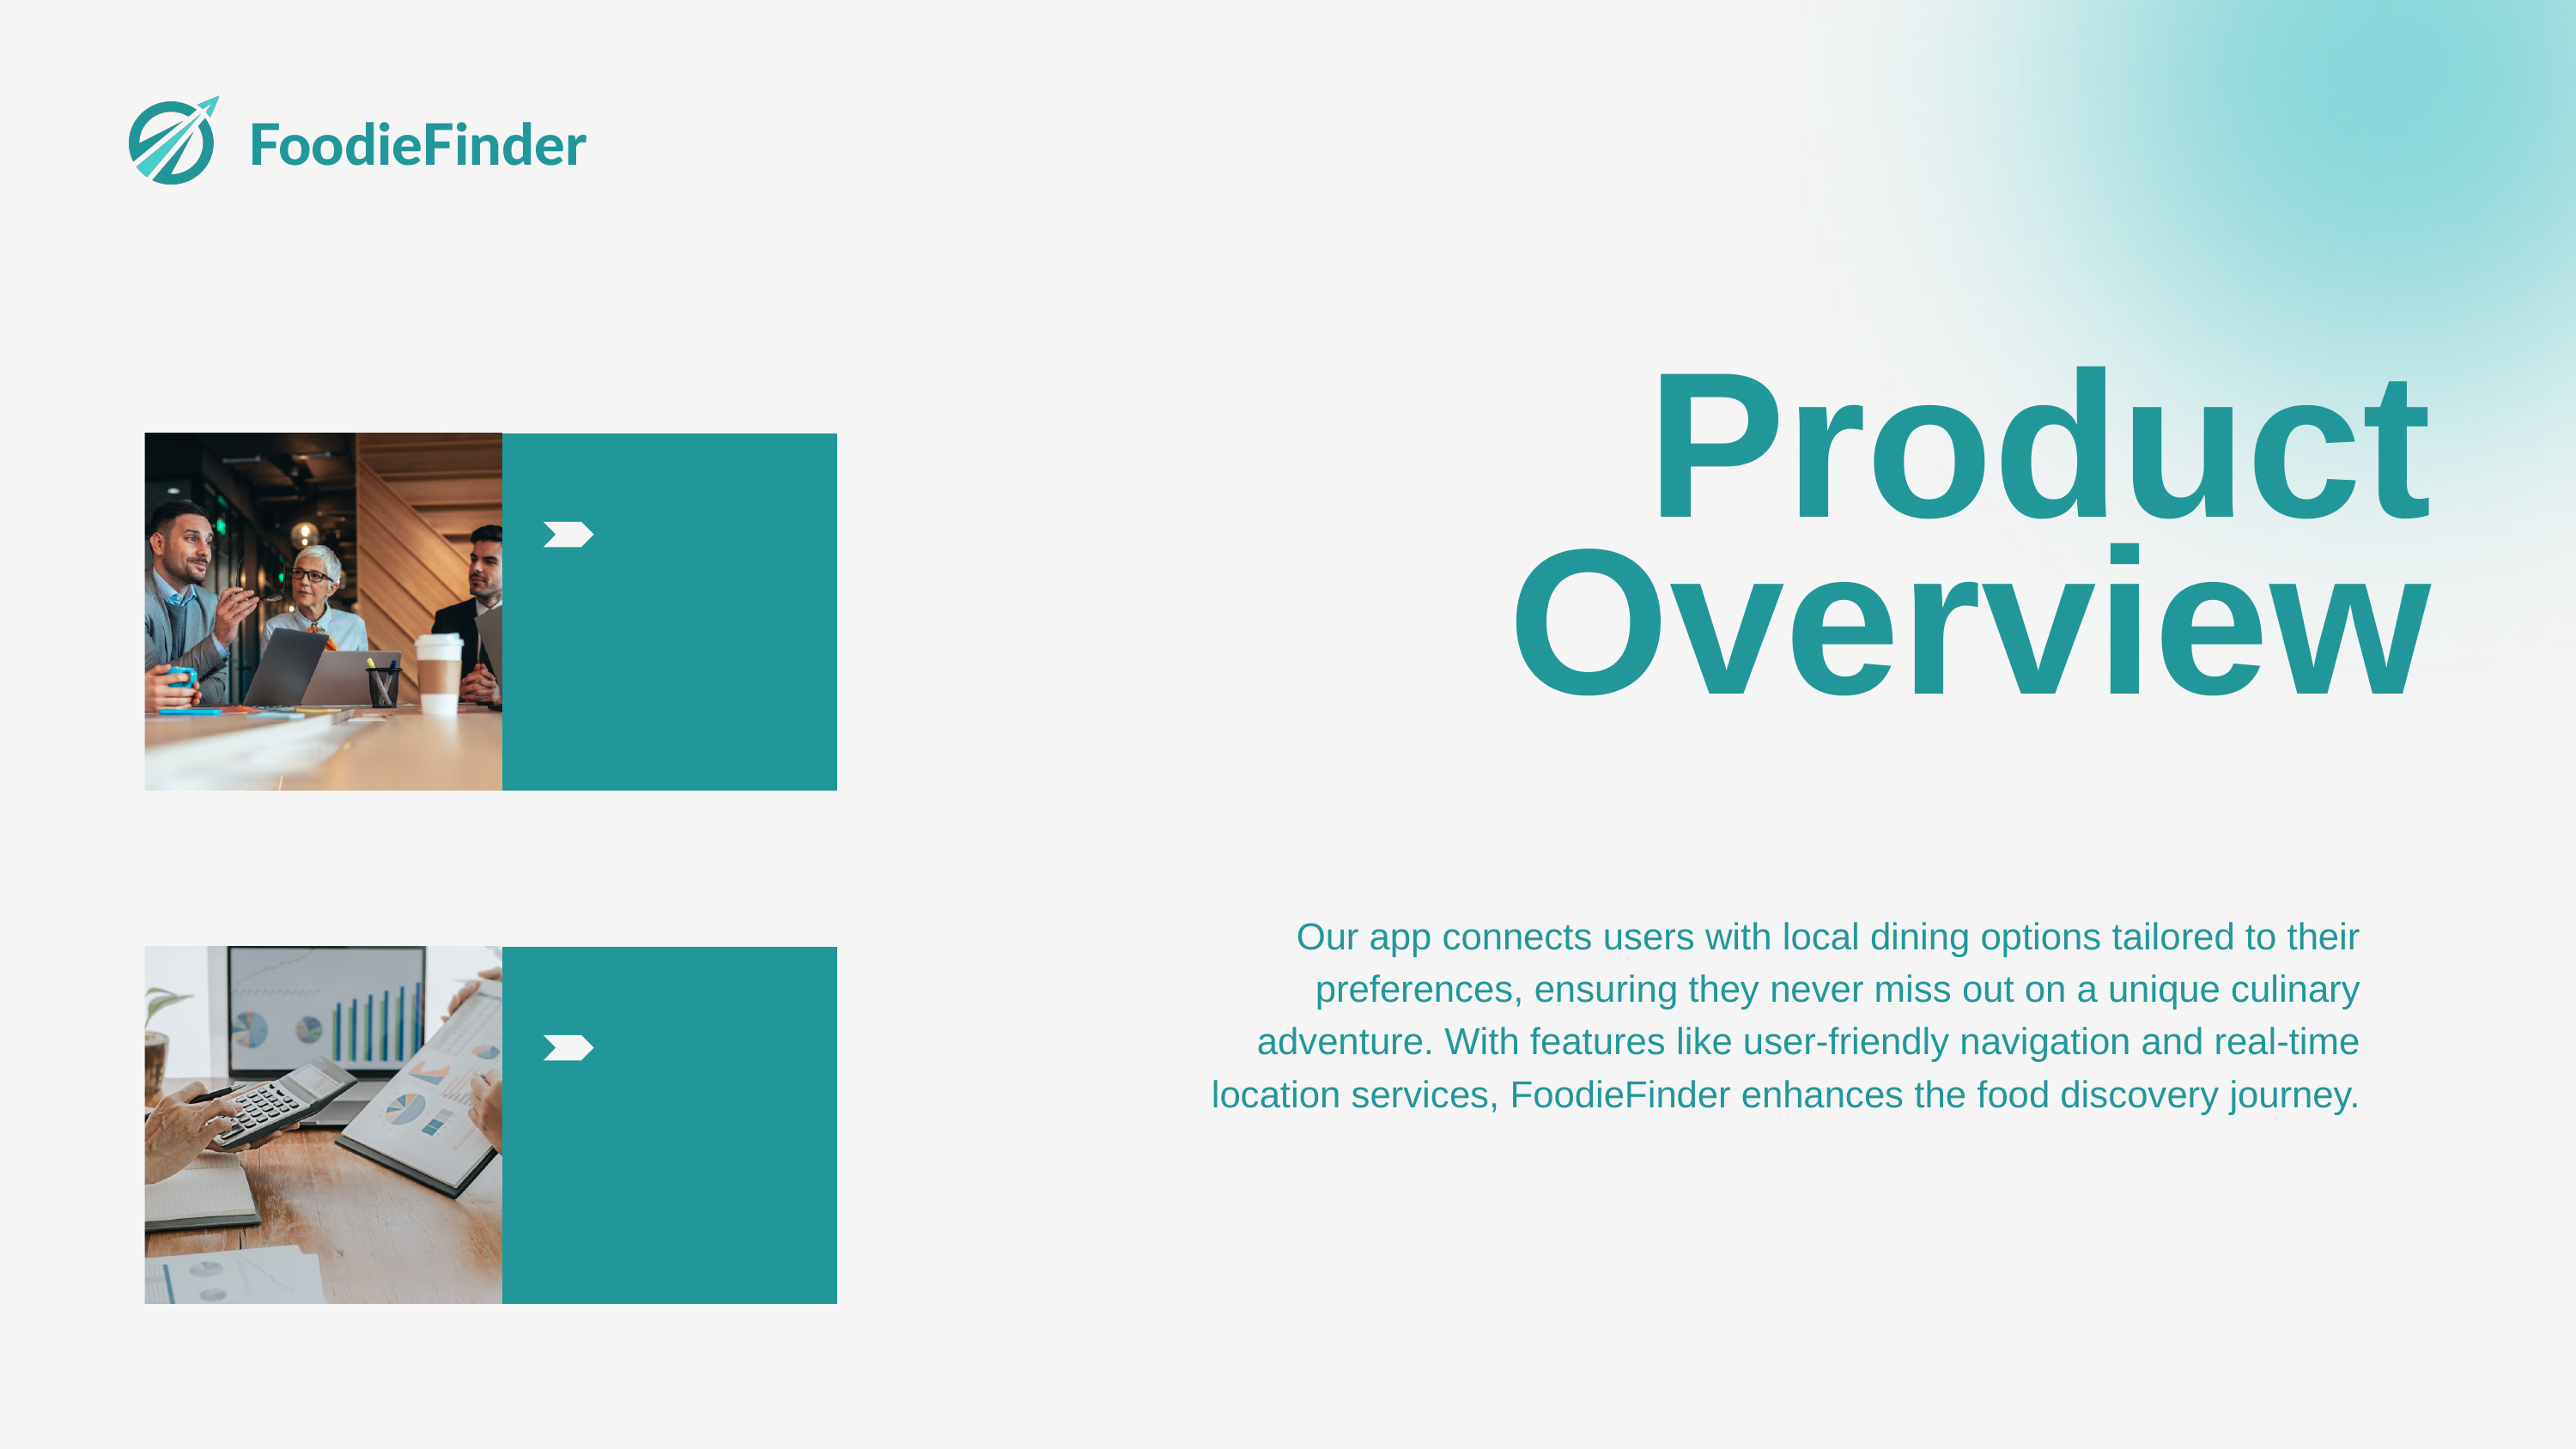

FoodieFinder
Product Overview

Our app connects users with local dining options tailored to their preferences, ensuring they never miss out on a unique culinary adventure. With features like user-friendly navigation and real-time location services, FoodieFinder enhances the food discovery journey.